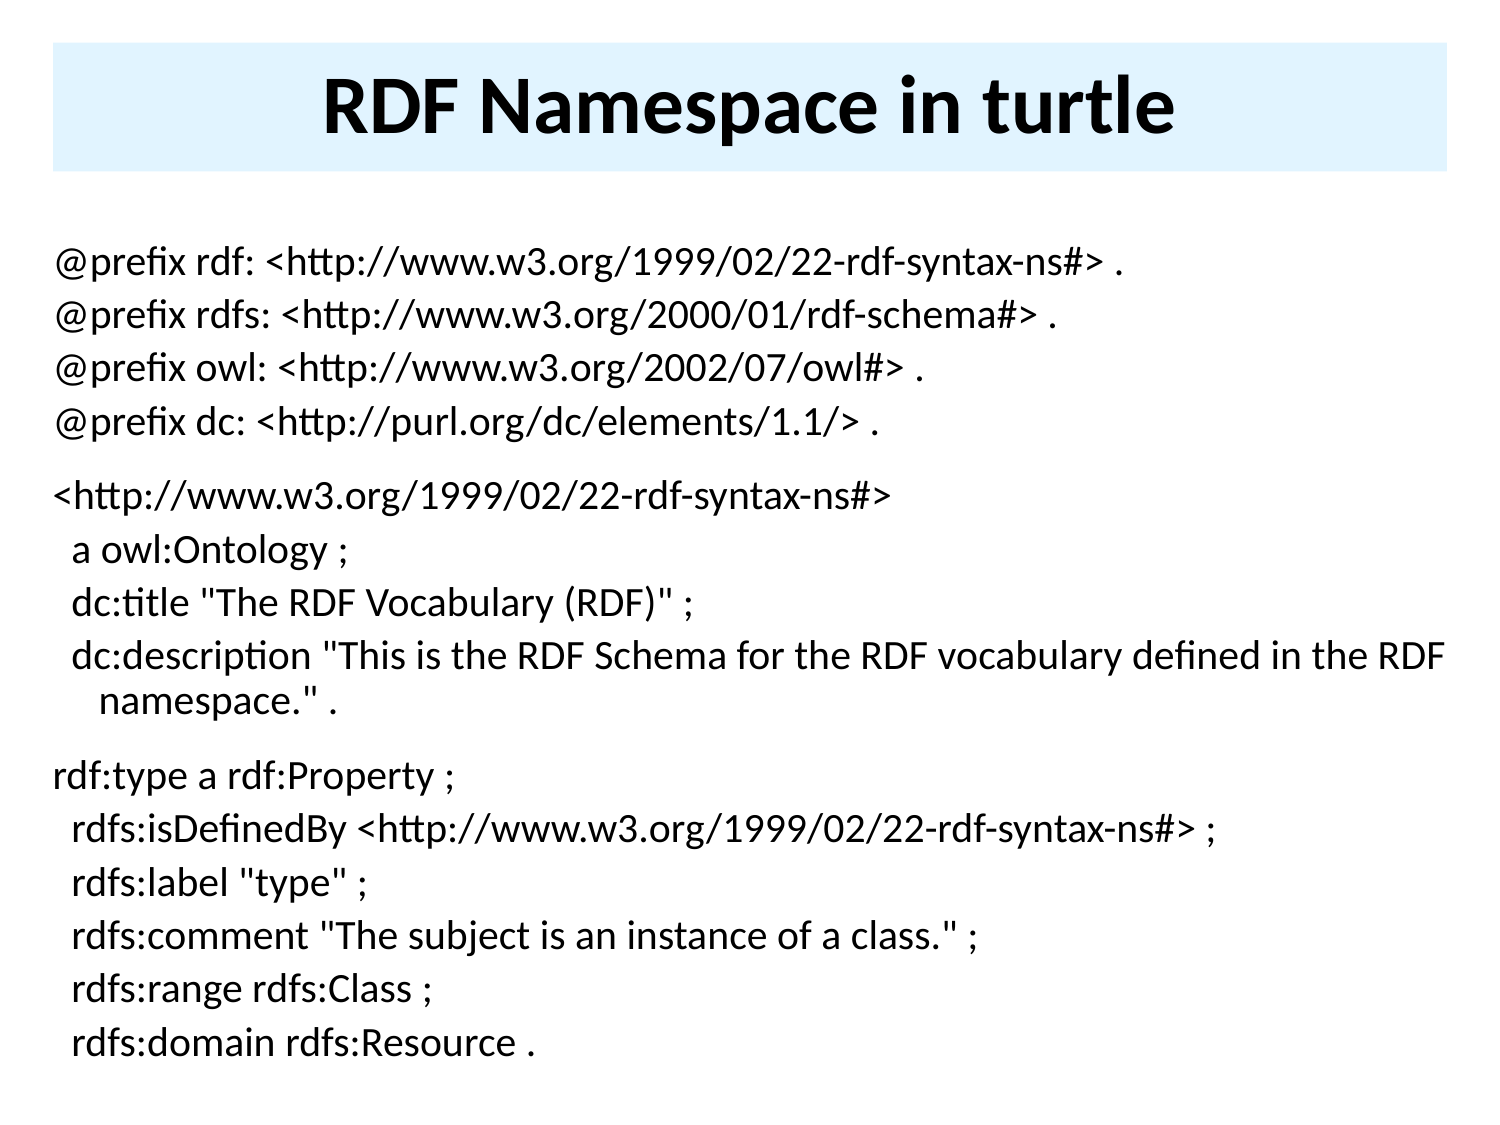

# RDF Namespace in turtle
@prefix rdf: <http://www.w3.org/1999/02/22-rdf-syntax-ns#> .
@prefix rdfs: <http://www.w3.org/2000/01/rdf-schema#> .
@prefix owl: <http://www.w3.org/2002/07/owl#> .
@prefix dc: <http://purl.org/dc/elements/1.1/> .

<http://www.w3.org/1999/02/22-rdf-syntax-ns#>
  a owl:Ontology ;
  dc:title "The RDF Vocabulary (RDF)" ;
  dc:description "This is the RDF Schema for the RDF vocabulary defined in the RDF namespace." .

rdf:type a rdf:Property ;
  rdfs:isDefinedBy <http://www.w3.org/1999/02/22-rdf-syntax-ns#> ;
  rdfs:label "type" ;
  rdfs:comment "The subject is an instance of a class." ;
  rdfs:range rdfs:Class ;
  rdfs:domain rdfs:Resource .